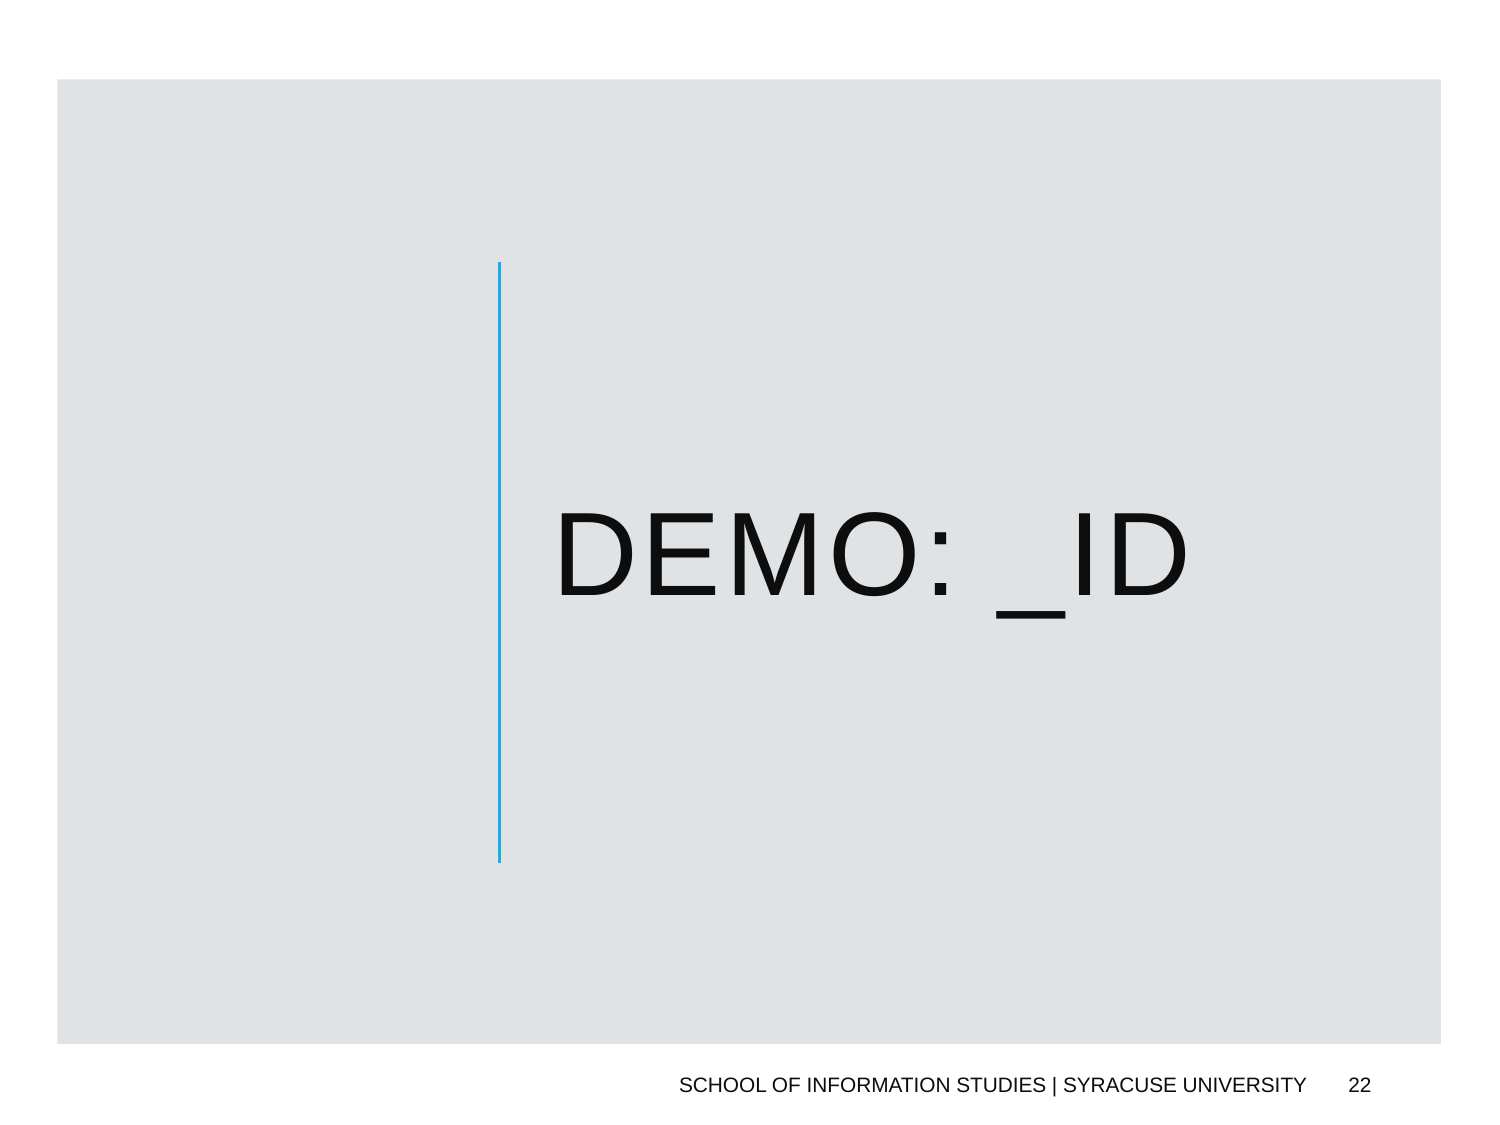

# Demo: _id
School of Information Studies | Syracuse University
22